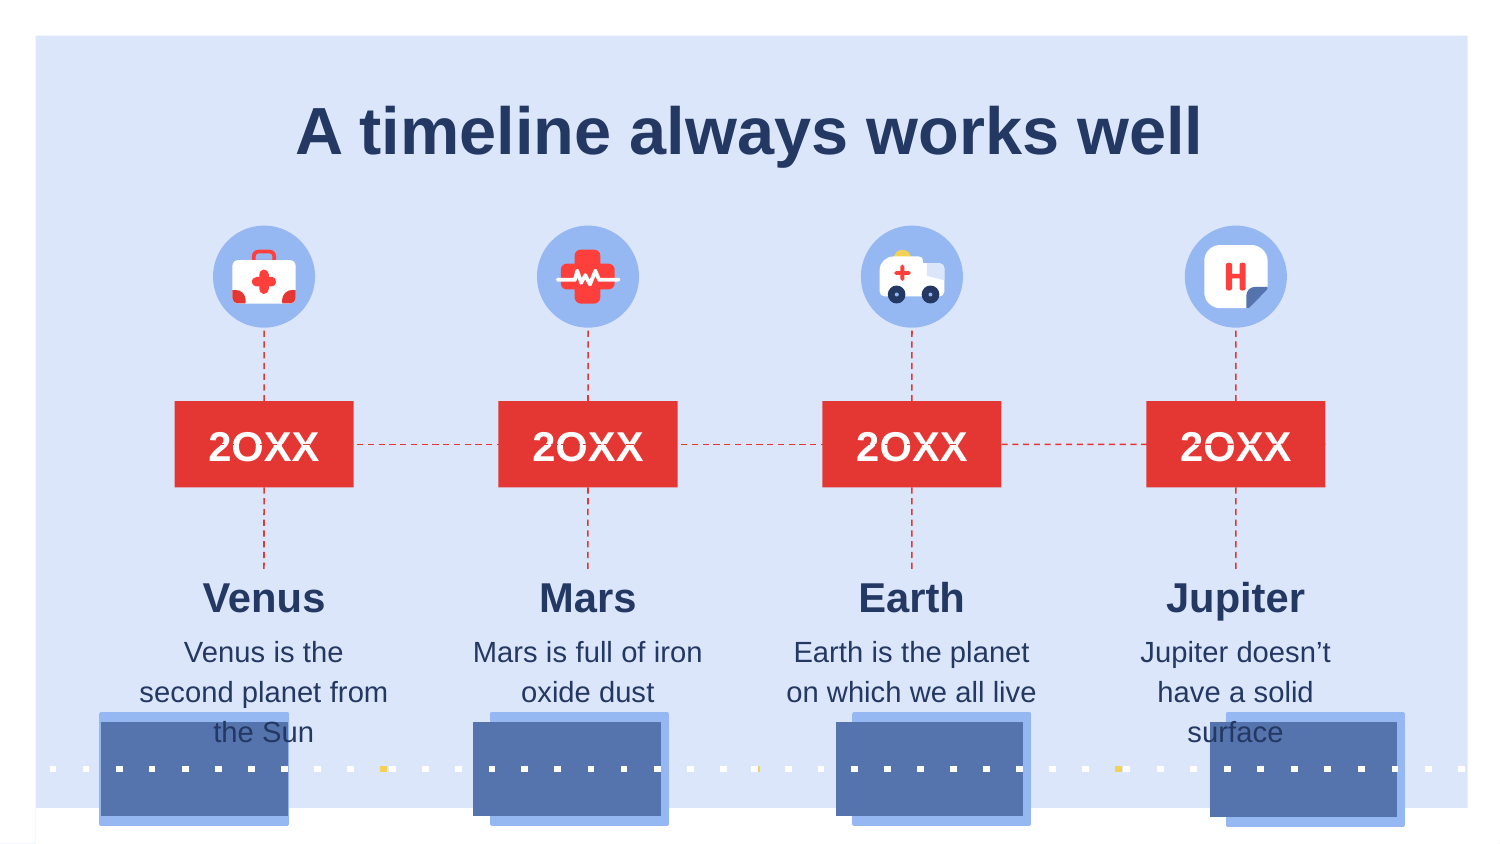

# A timeline always works well

2OXX
2OXX
2OXX
2OXX
Venus
Mars
Earth
Jupiter
Venus is the second planet from the Sun
Mars is full of iron oxide dust
Earth is the planet on which we all live
Jupiter doesn’t have a solid surface